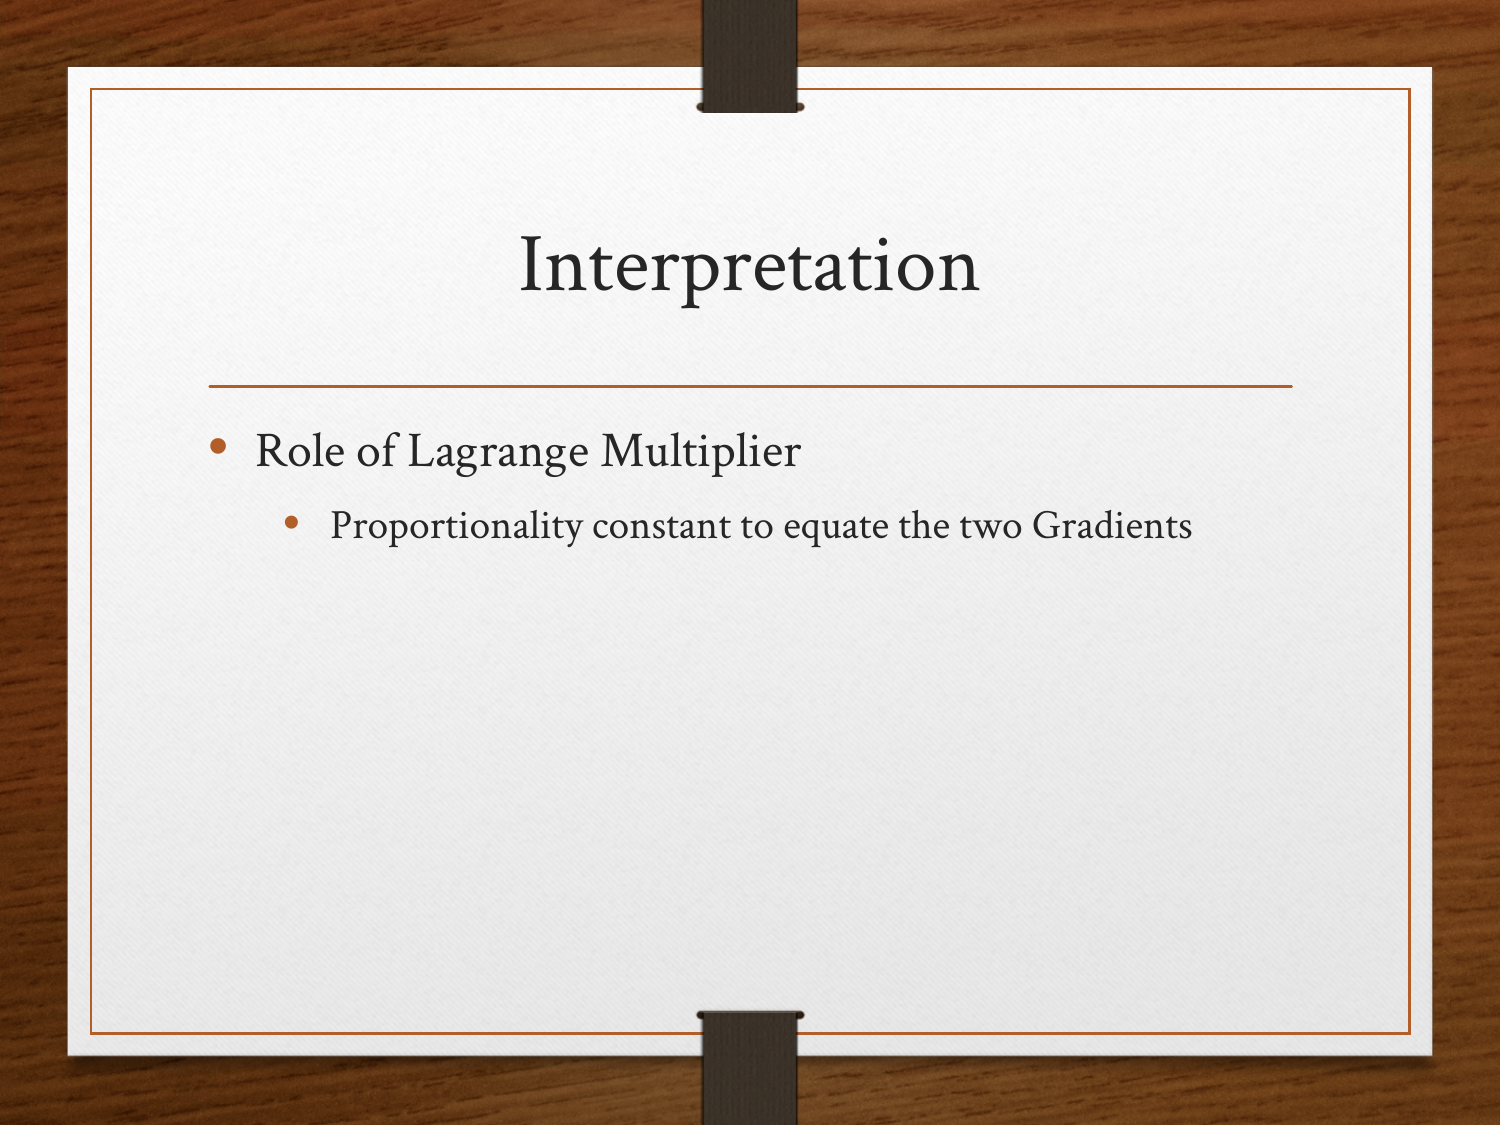

# Interpretation
Role of Lagrange Multiplier
Proportionality constant to equate the two Gradients